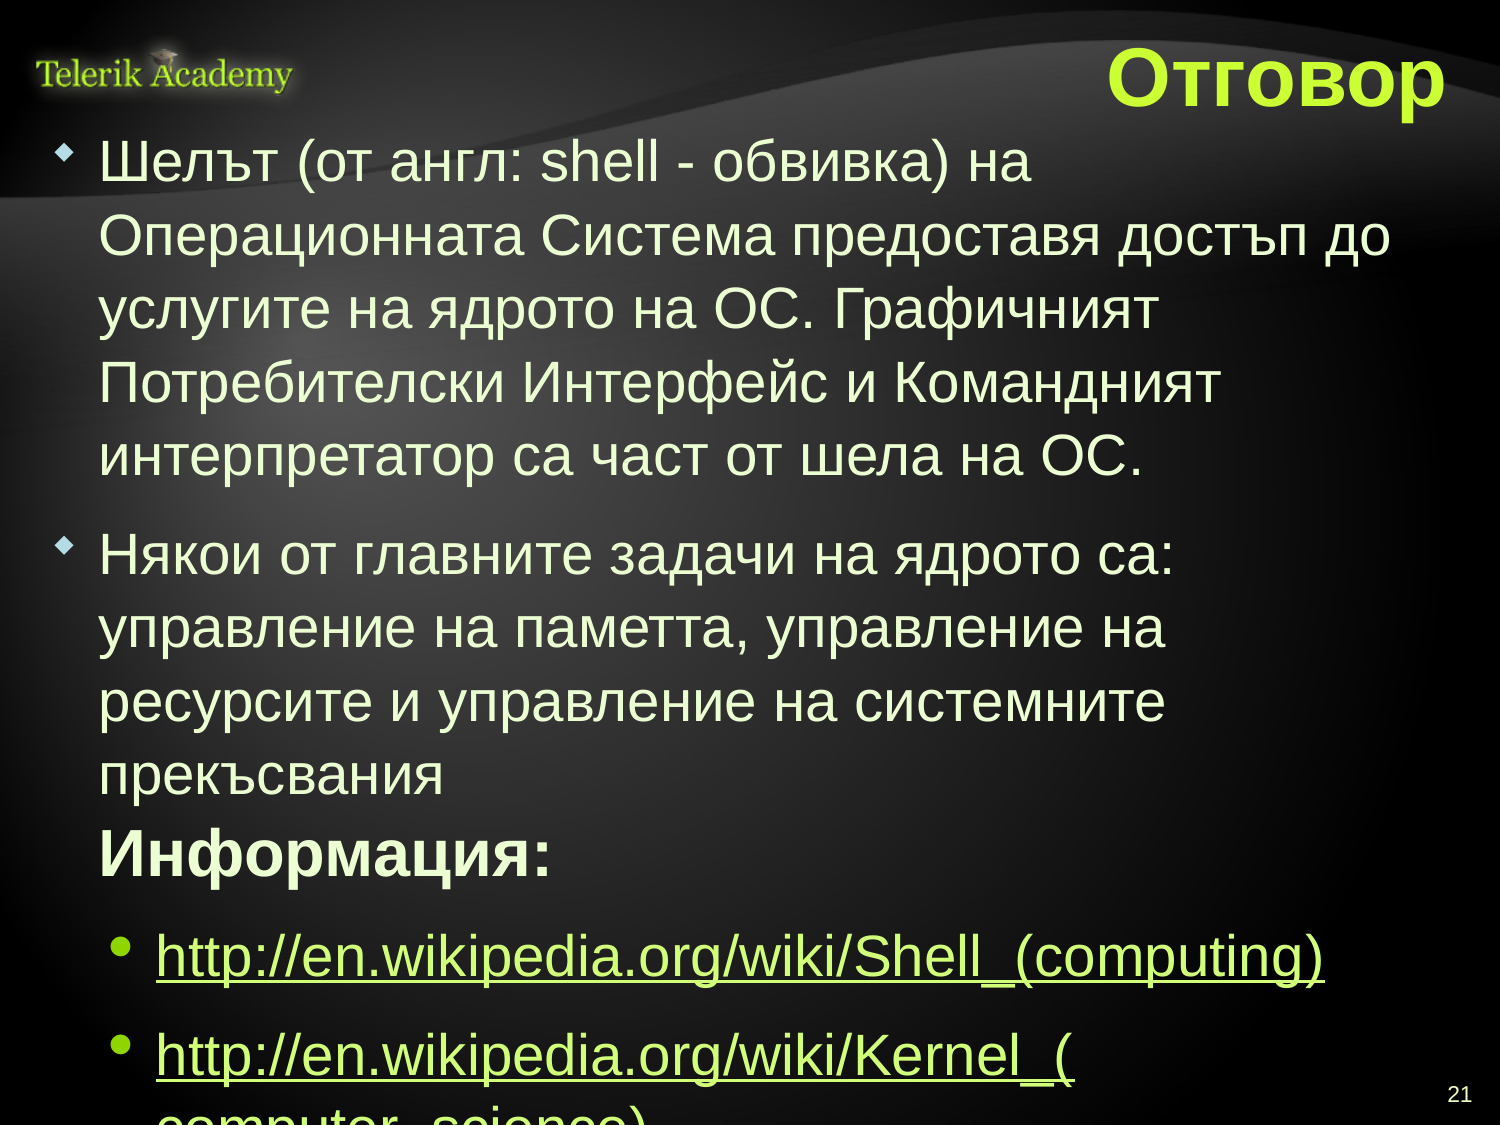

# Отговор
Шелът (от англ: shell - обвивка) на Операционната Система предоставя достъп до услугите на ядрото на ОС. Графичният Потребителски Интерфейс и Командният интерпретатор са част от шела на ОС.
Някои от главните задачи на ядрото са: управление на паметта, управление на ресурсите и управление на системните прекъсвания
Информация:
http://en.wikipedia.org/wiki/Shell_(computing)
http://en.wikipedia.org/wiki/Kernel_(computer_science)
21